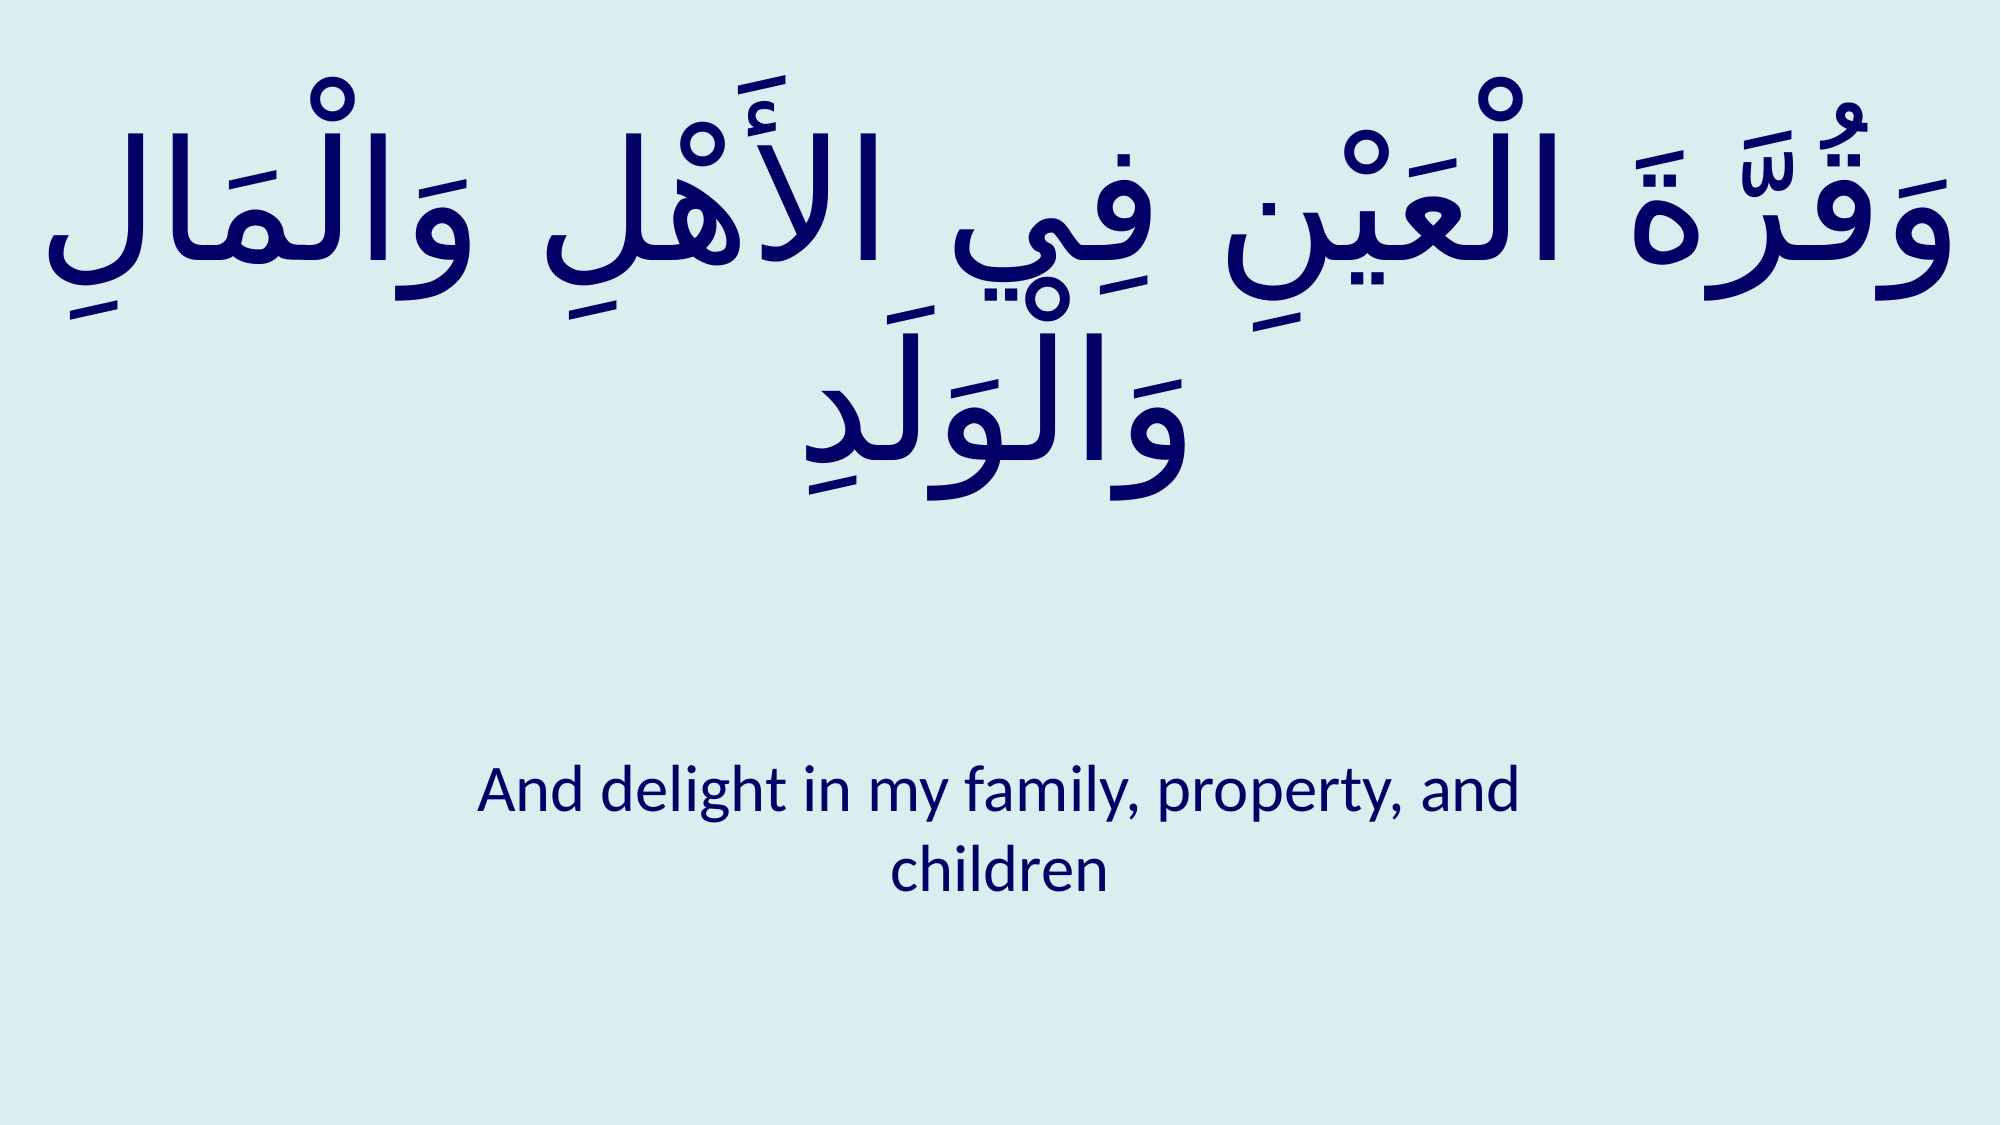

# وَقُرَّةَ الْعَيْنِ فِي الأَهْلِ وَالْمَالِ وَالْوَلَدِ
And delight in my family, property, and children